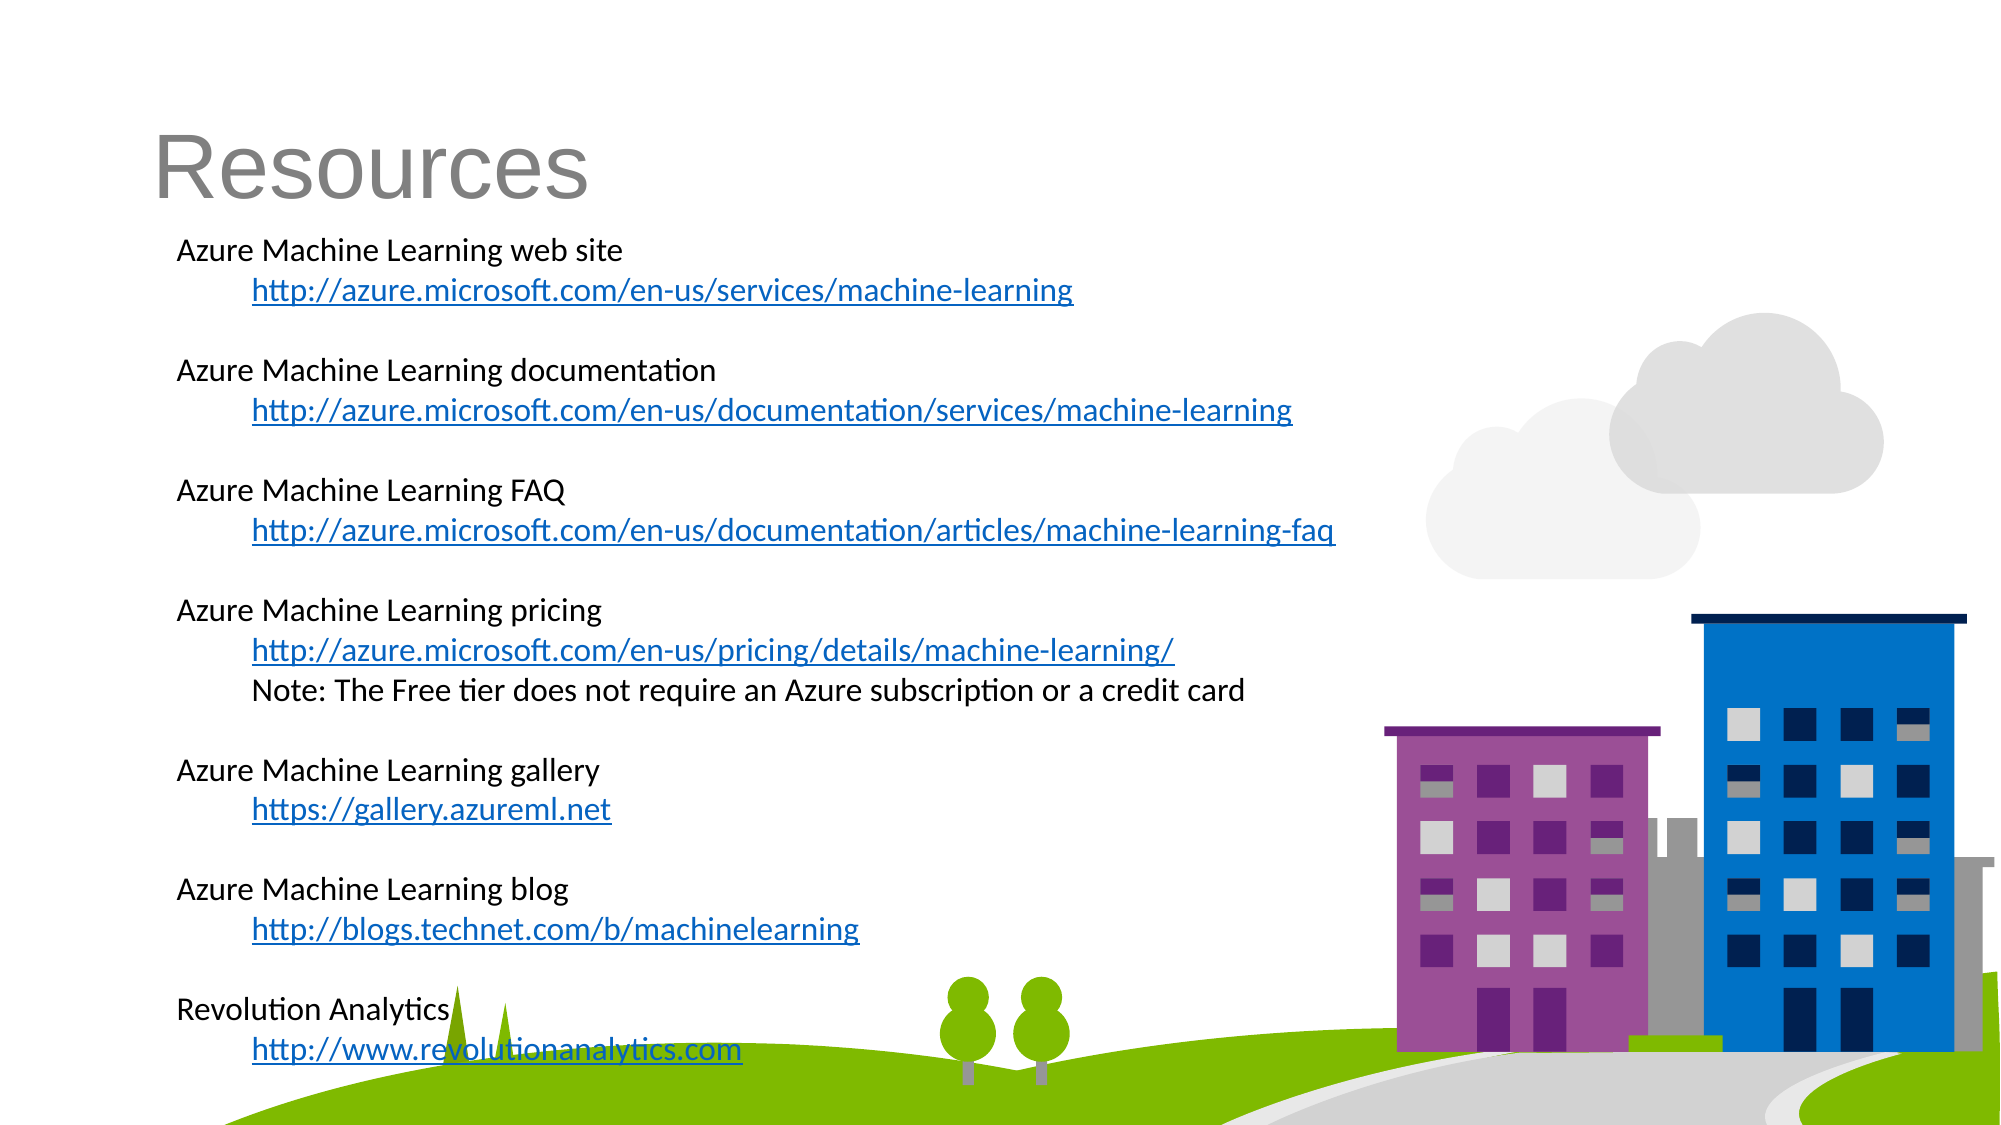

# Resources
Azure Machine Learning web site
http://azure.microsoft.com/en-us/services/machine-learning

Azure Machine Learning documentation
http://azure.microsoft.com/en-us/documentation/services/machine-learning

Azure Machine Learning FAQ
http://azure.microsoft.com/en-us/documentation/articles/machine-learning-faq

Azure Machine Learning pricing
http://azure.microsoft.com/en-us/pricing/details/machine-learning/
Note: The Free tier does not require an Azure subscription or a credit card

Azure Machine Learning gallery
https://gallery.azureml.net

Azure Machine Learning blog
http://blogs.technet.com/b/machinelearning

Revolution Analytics
http://www.revolutionanalytics.com